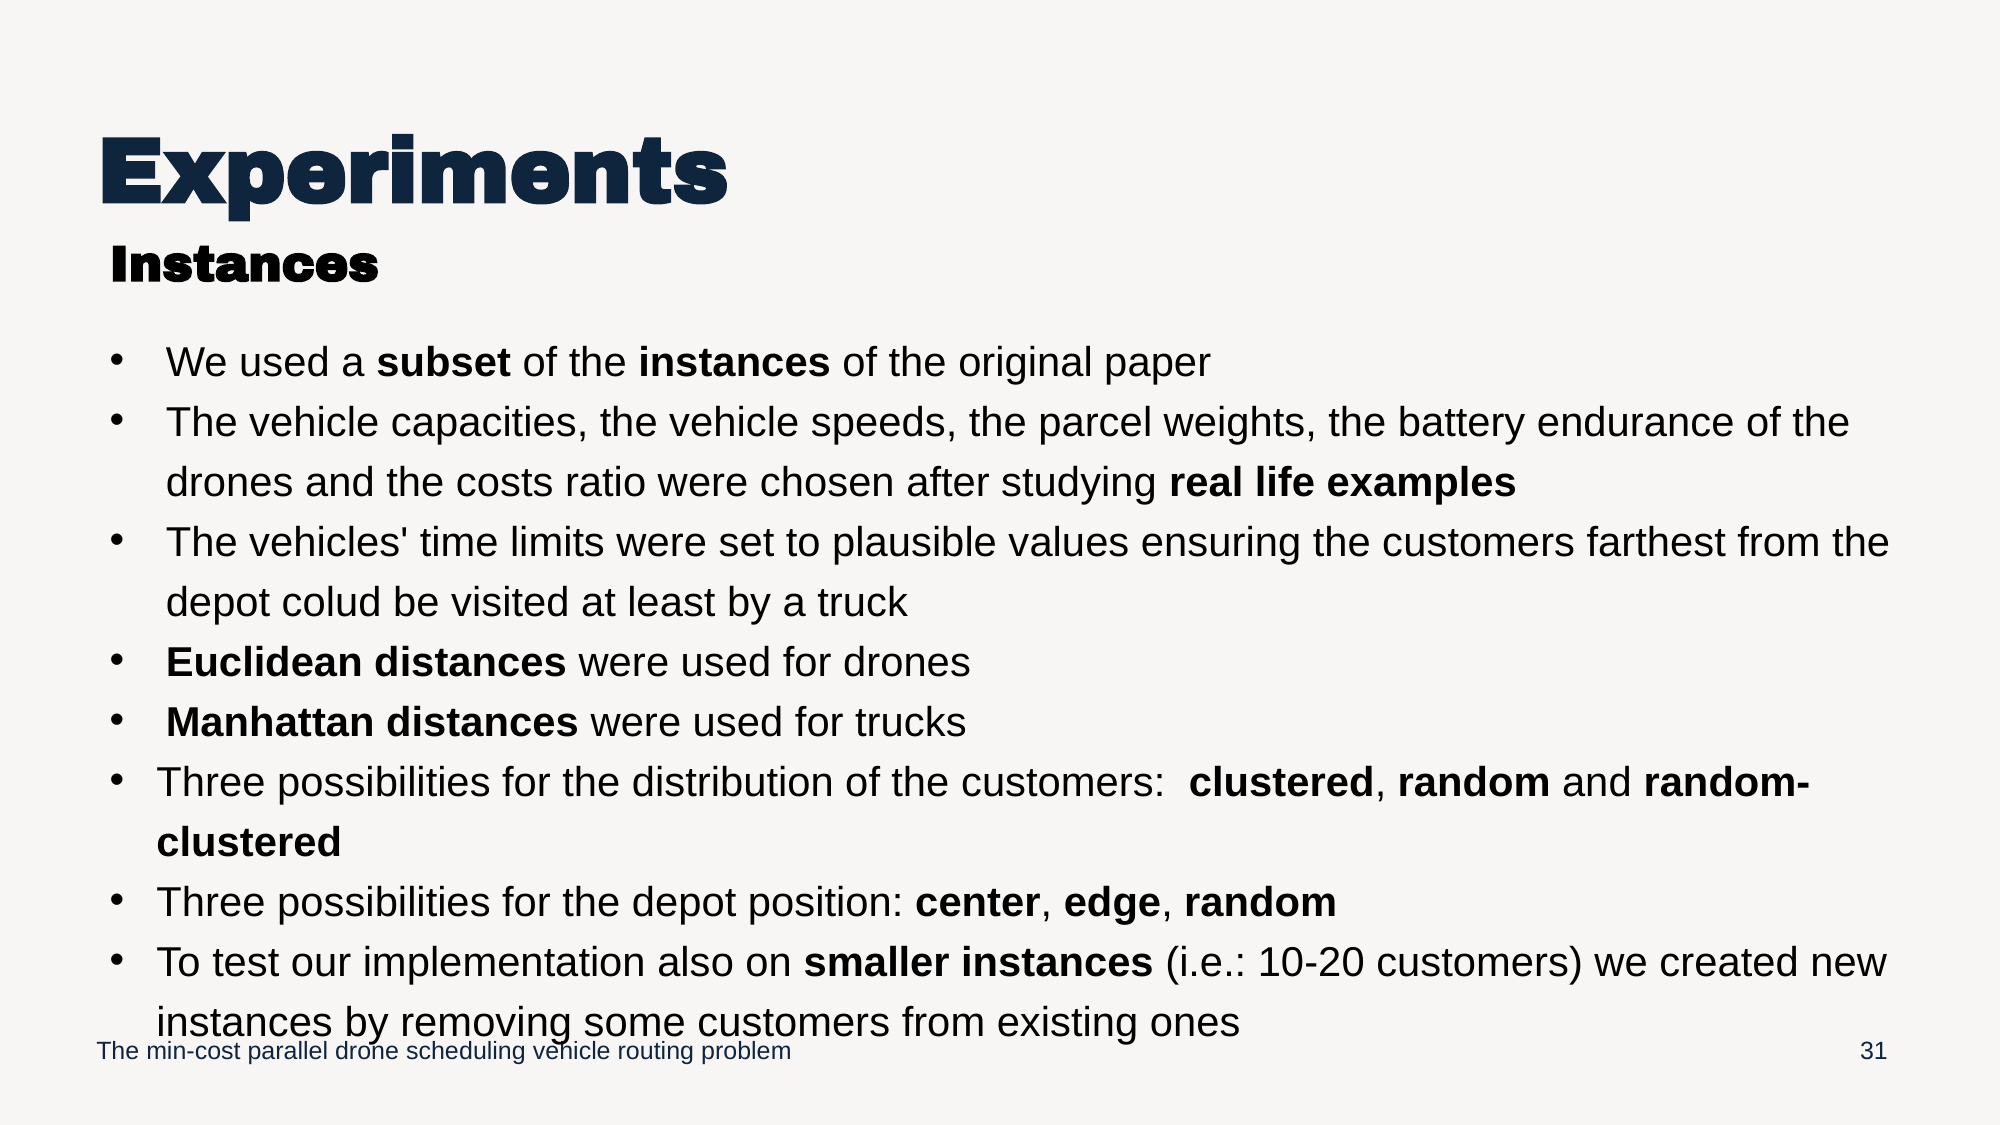

# Experiments
Instances
We used a subset of the instances of the original paper
The vehicle capacities, the vehicle speeds, the parcel weights, the battery endurance of the drones and the costs ratio were chosen after studying real life examples
The vehicles' time limits were set to plausible values ensuring the customers farthest from the depot colud be visited at least by a truck
Euclidean distances were used for drones
Manhattan distances were used for trucks
Three possibilities for the distribution of the customers:  clustered, random and random-clustered
Three possibilities for the depot position: center, edge, random
To test our implementation also on smaller instances (i.e.: 10-20 customers) we created new instances by removing some customers from existing ones

The min-cost parallel drone scheduling vehicle routing problem
31